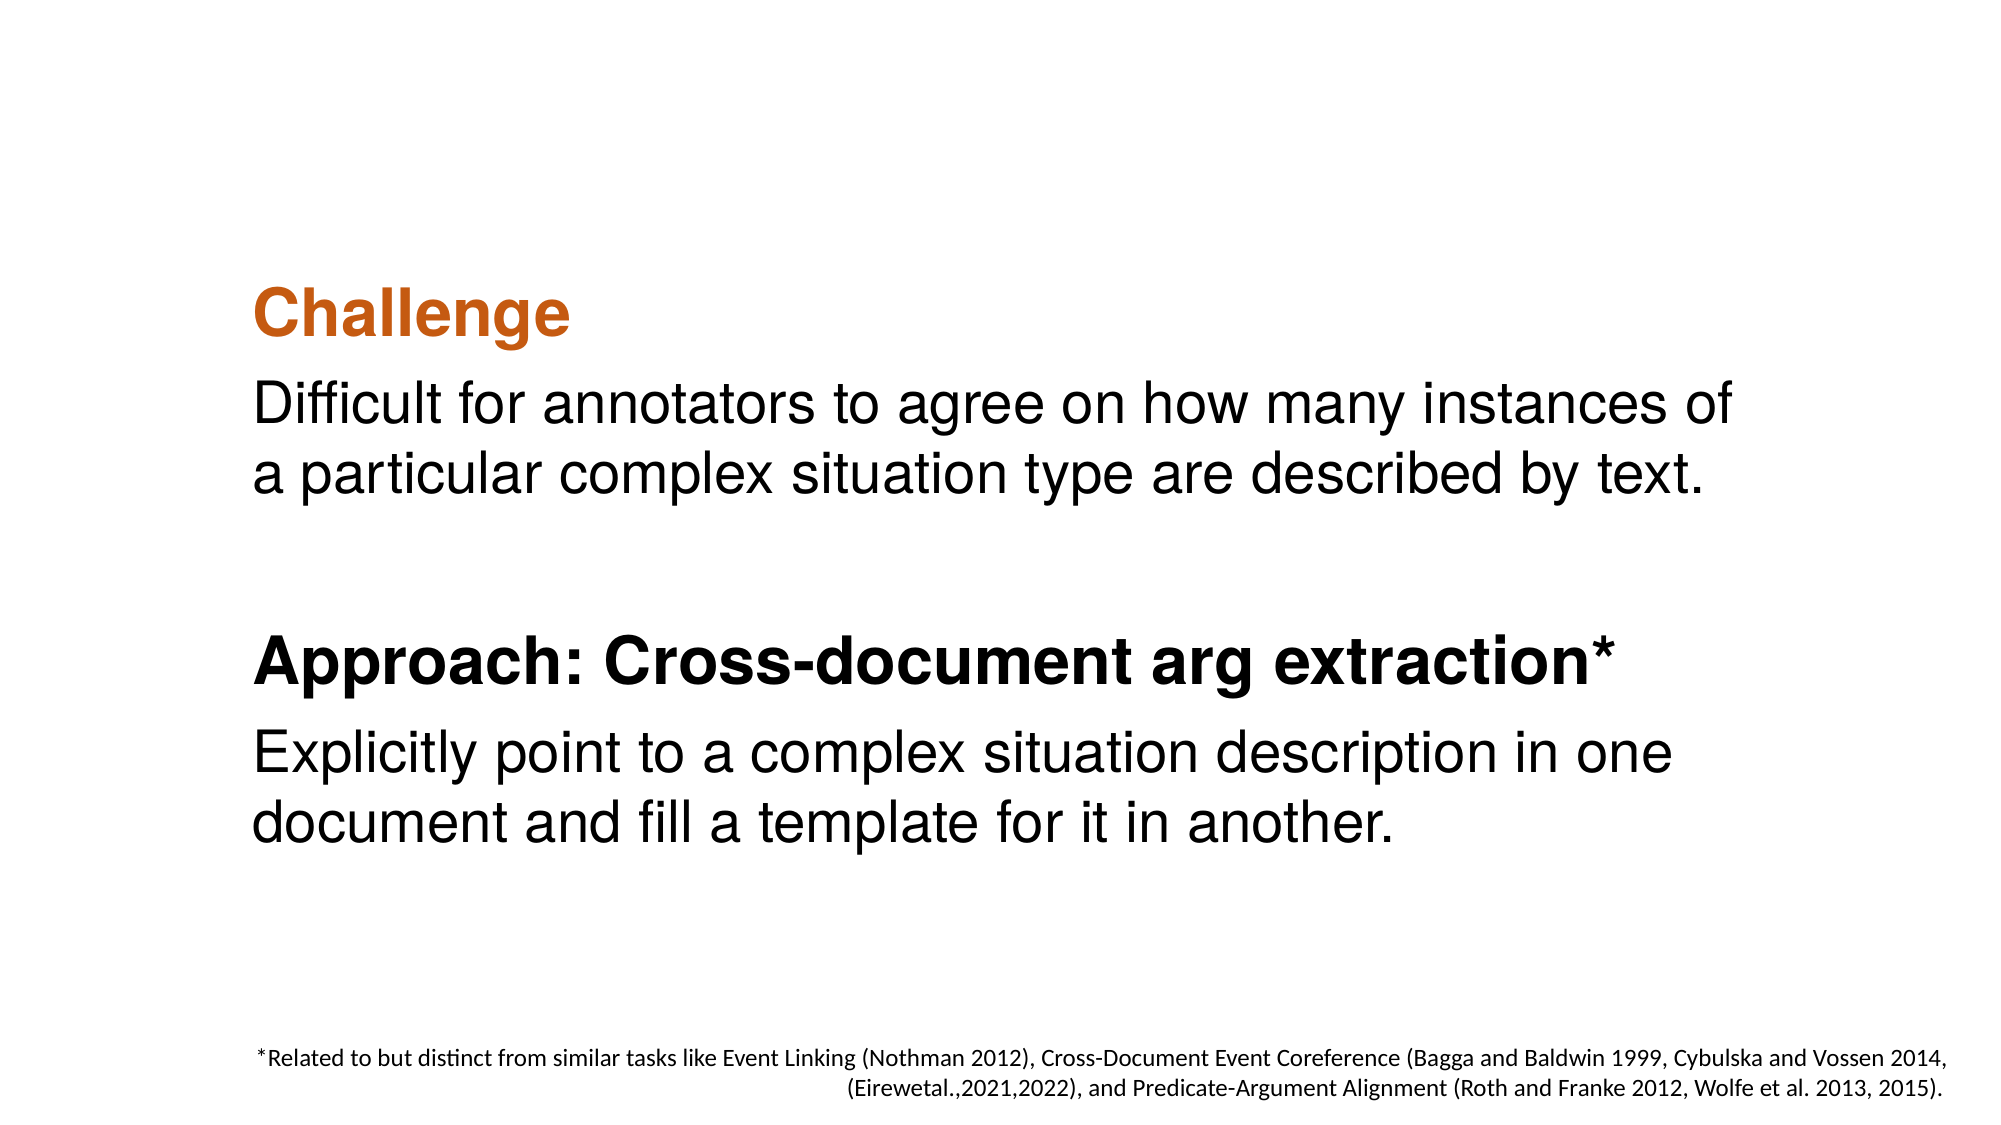

Challenge
Difficult for annotators to agree on how many instances of a particular complex situation type are described by text.
Approach: Cross-document arg extraction*
Explicitly point to a complex situation description in one document and fill a template for it in another.
*Related to but distinct from similar tasks like Event Linking (Nothman 2012), Cross-Document Event Coreference (Bagga and Baldwin 1999, Cybulska and Vossen 2014, (Eirewetal.,2021,2022), and Predicate-Argument Alignment (Roth and Franke 2012, Wolfe et al. 2013, 2015).